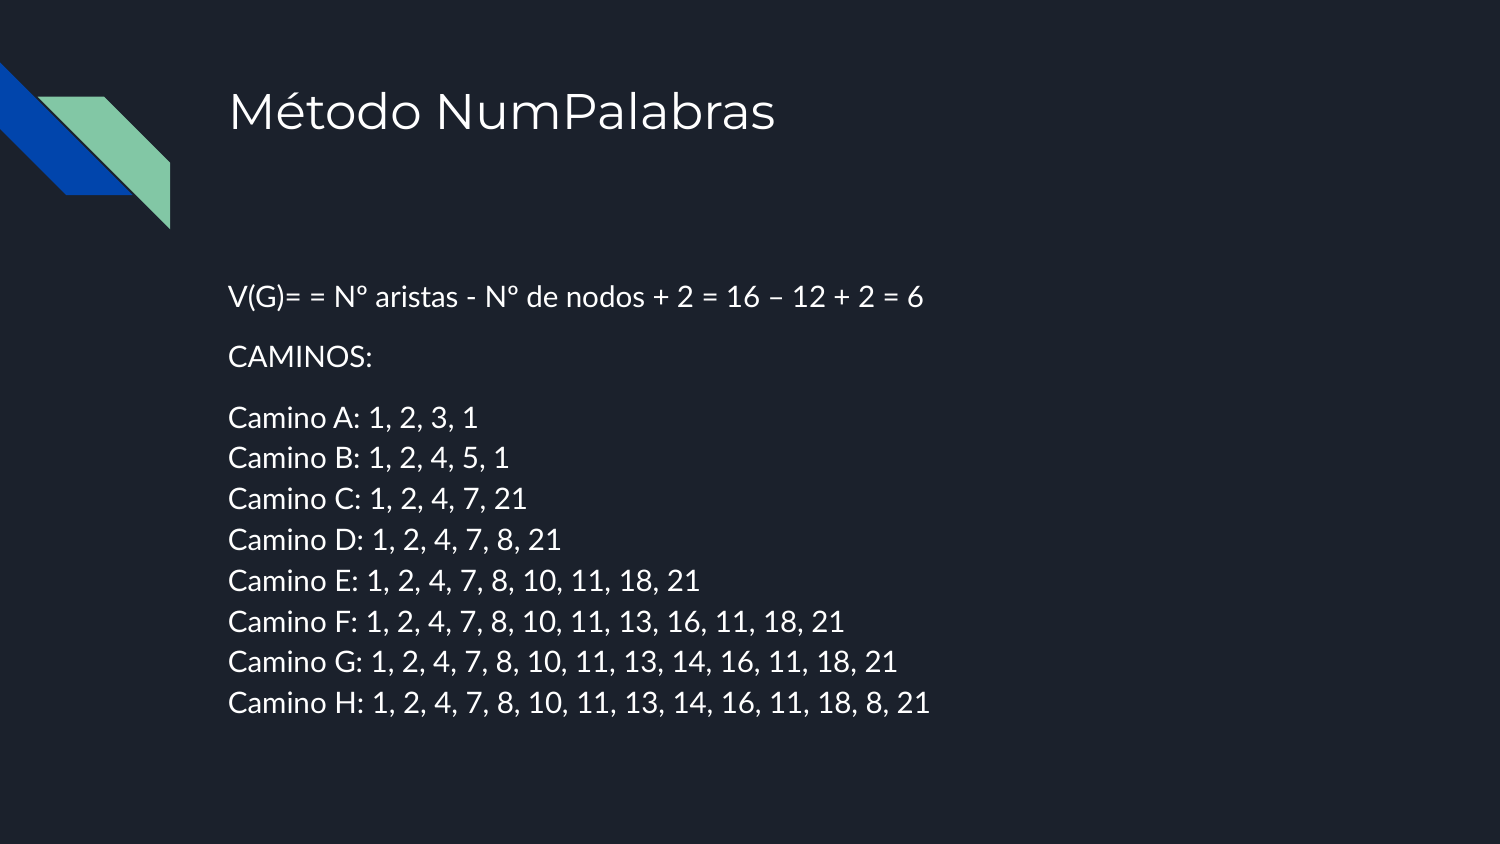

# Método NumPalabras
V(G)= = Nº aristas - Nº de nodos + 2 = 16 – 12 + 2 = 6
CAMINOS:
Camino A: 1, 2, 3, 1
Camino B: 1, 2, 4, 5, 1
Camino C: 1, 2, 4, 7, 21
Camino D: 1, 2, 4, 7, 8, 21
Camino E: 1, 2, 4, 7, 8, 10, 11, 18, 21
Camino F: 1, 2, 4, 7, 8, 10, 11, 13, 16, 11, 18, 21
Camino G: 1, 2, 4, 7, 8, 10, 11, 13, 14, 16, 11, 18, 21
Camino H: 1, 2, 4, 7, 8, 10, 11, 13, 14, 16, 11, 18, 8, 21